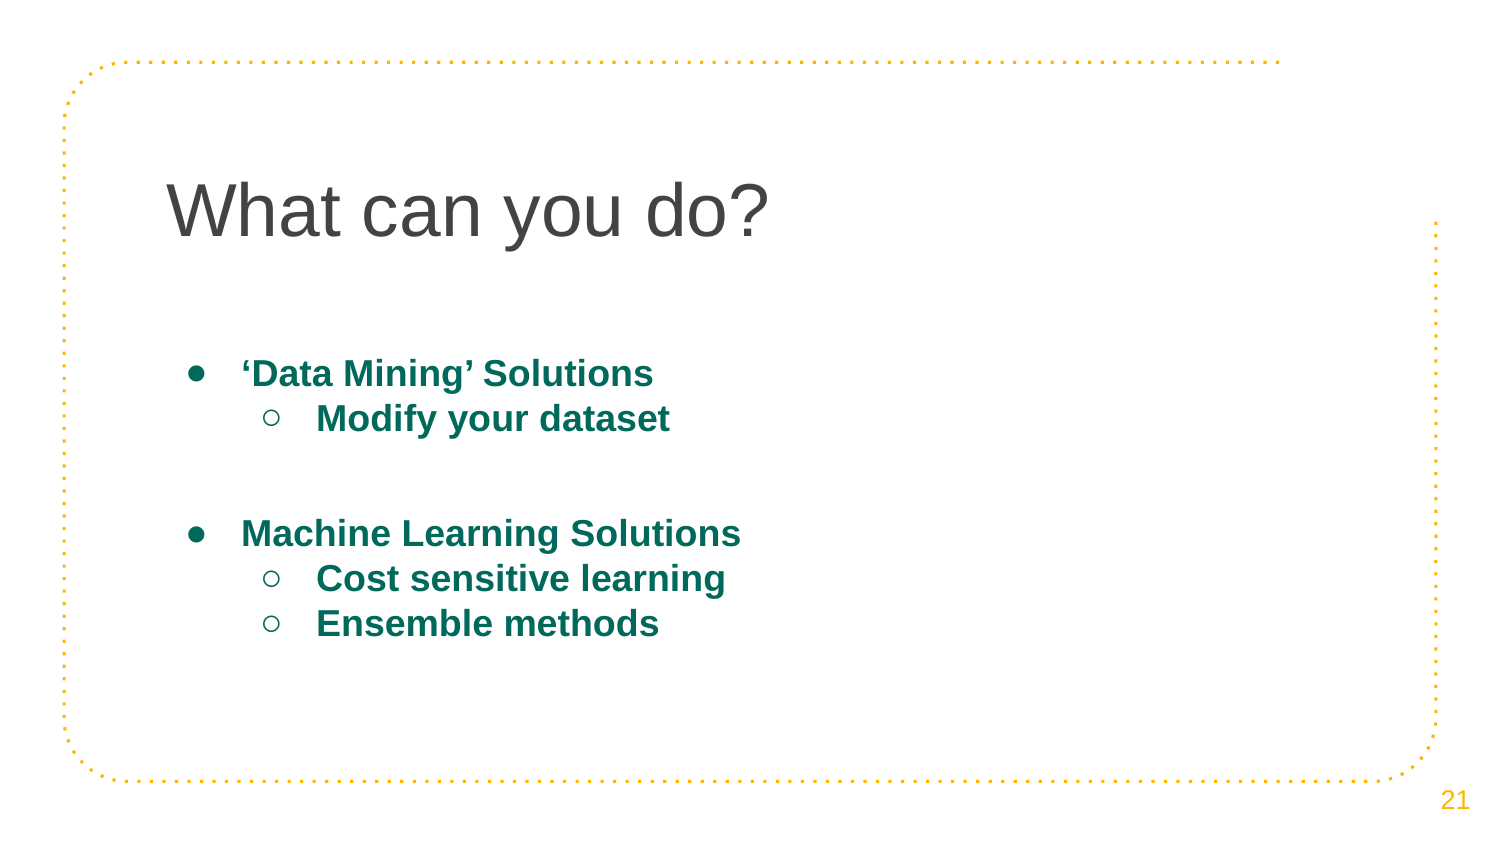

# What can you do?

‘Data Mining’ Solutions
Modify your dataset

Machine Learning Solutions
Cost sensitive learning
Ensemble methods

21